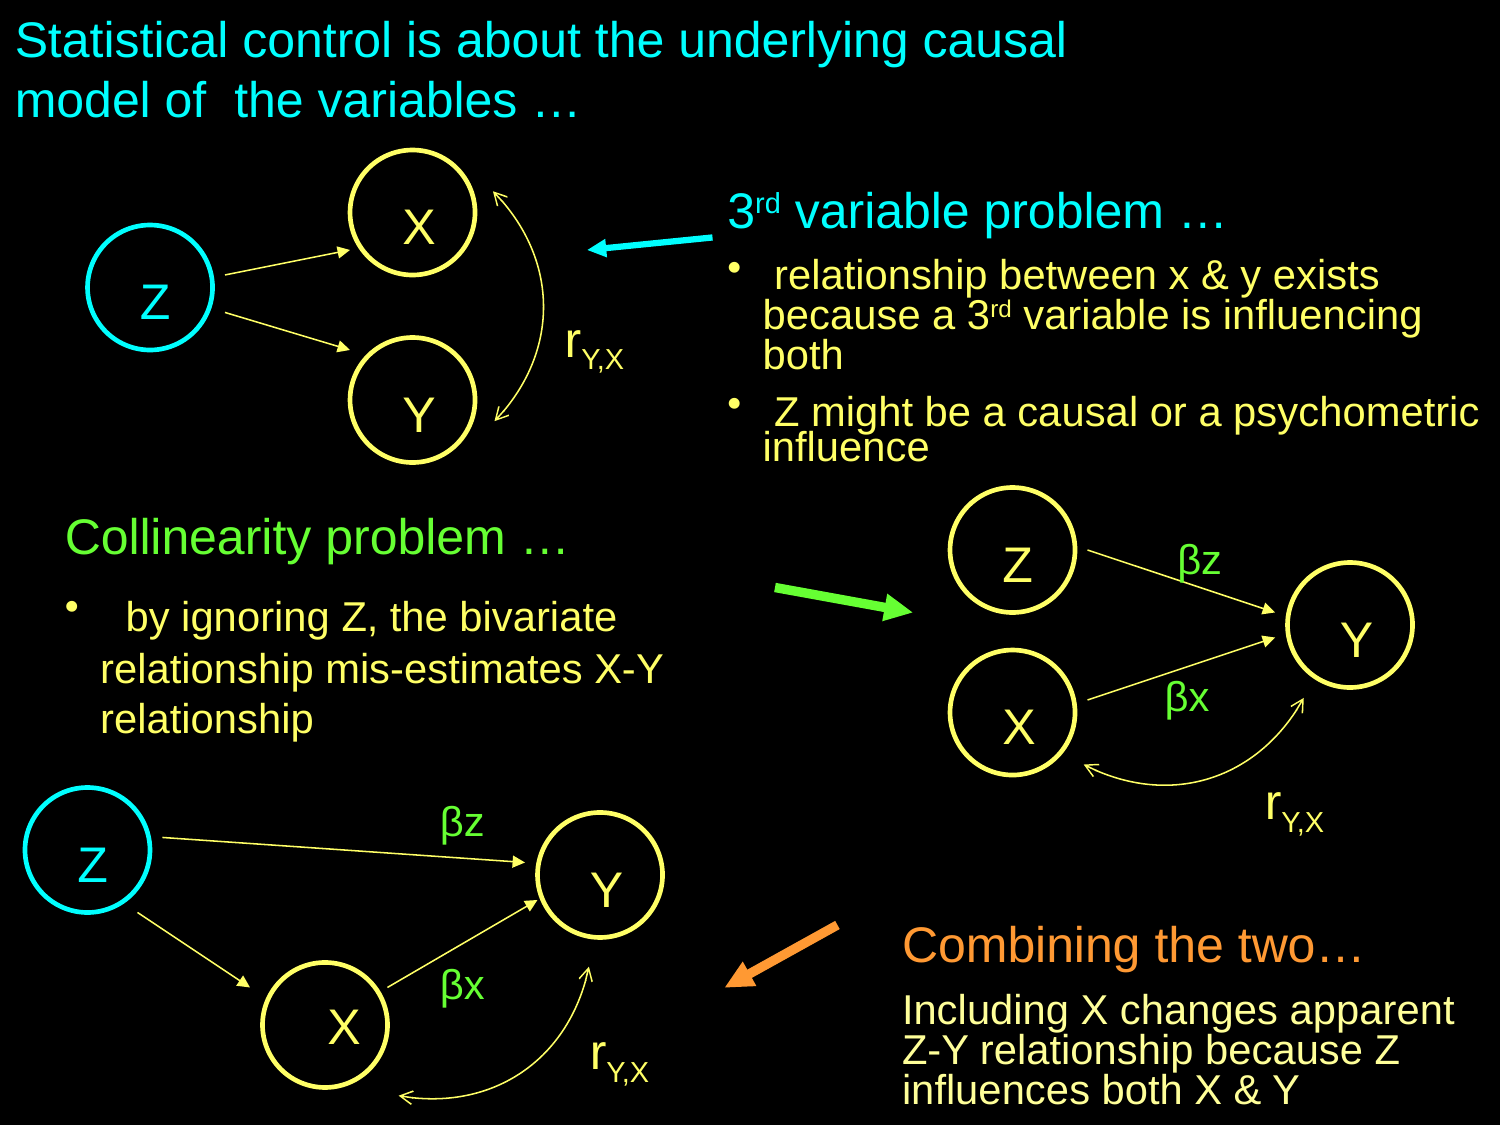

Statistical control is about the underlying causal model of  the variables …

X
3rd variable problem …
 relationship between x & y exists  because a 3rd variable is influencing both
 Z might be a causal or a psychometric influence

Z
rY,X

Y

Z
βz
Collinearity problem …
  by ignoring Z, the bivariate relationship mis-estimates X-Y relationship

Y

βx
X
rY,X

βz

Z

Y

Combining the two…
Including X changes apparent Z-Y relationship because Z influences both X & Y

βx

X
rY,X